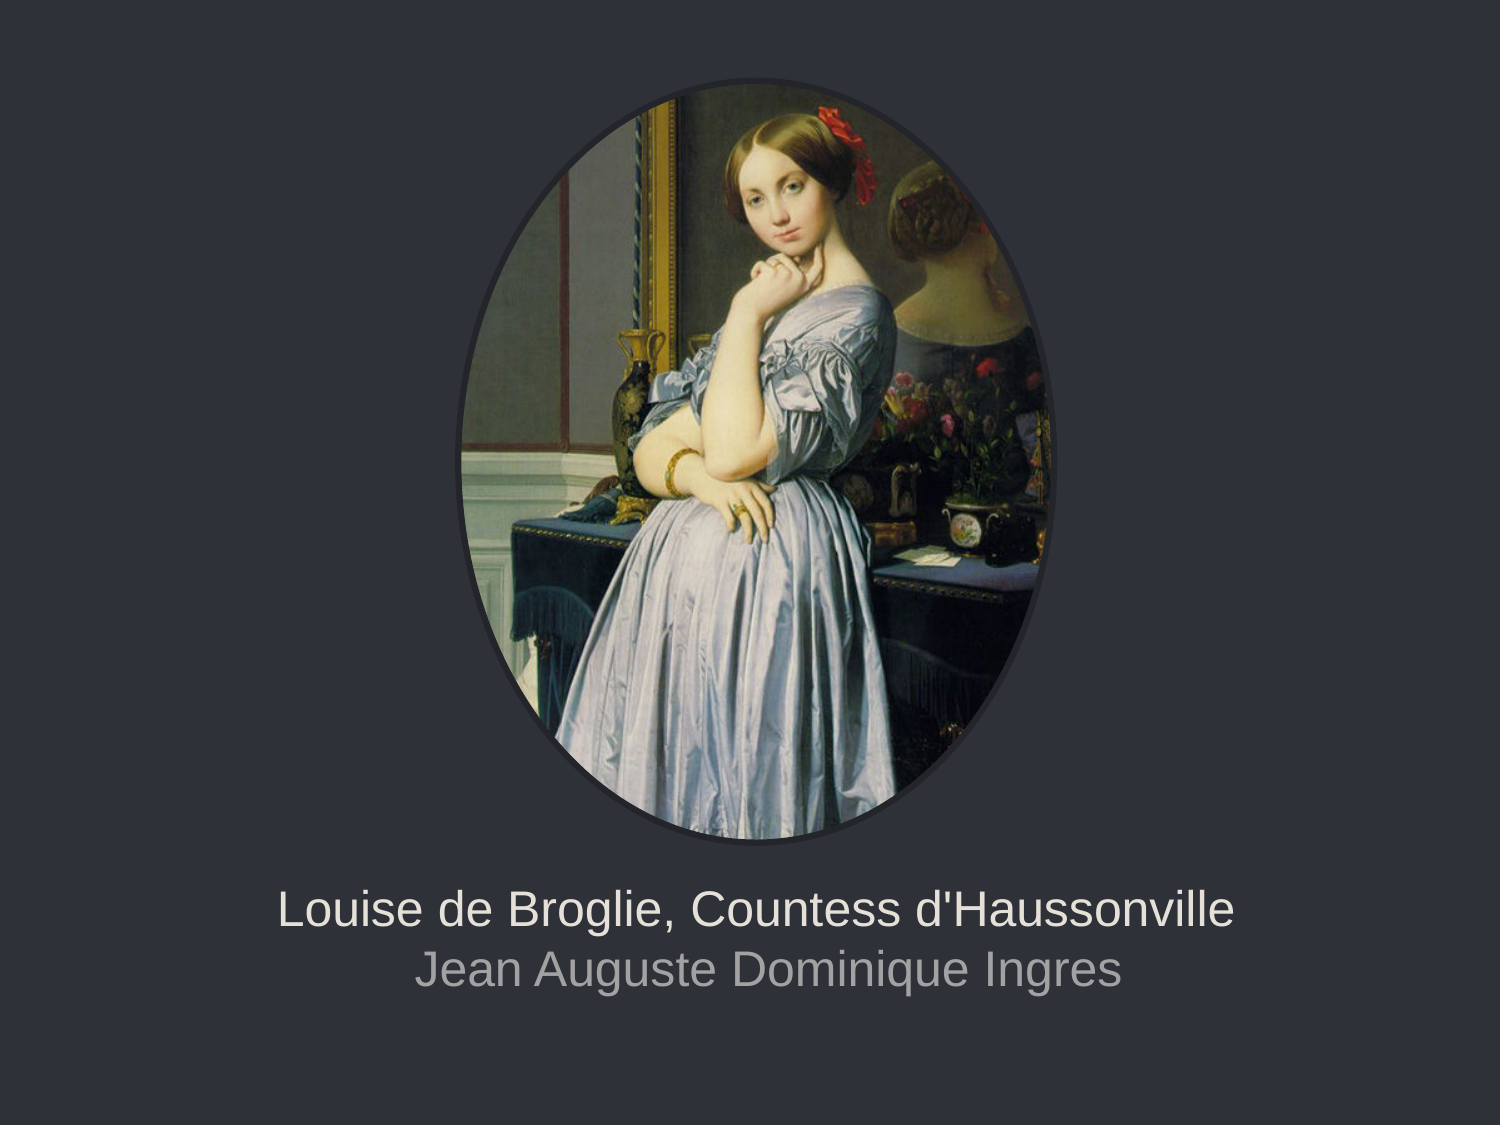

Louise de Broglie, Countess d'Haussonville
  Jean Auguste Dominique Ingres